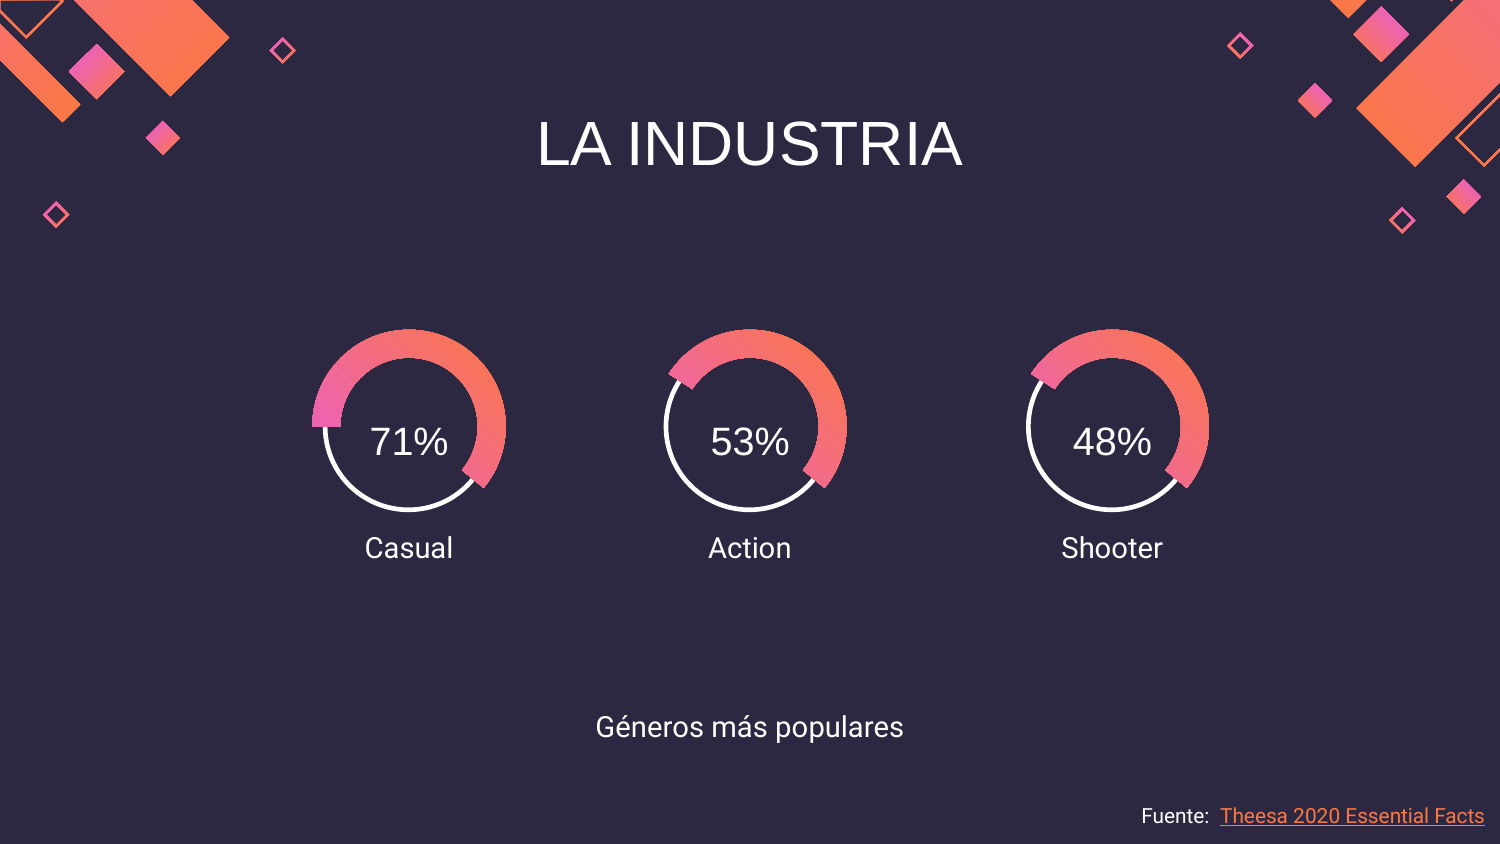

# LA INDUSTRIA

Casual

Action

Shooter

71%
53%
48%

Géneros más populares

Fuente:  Theesa 2020 Essential Facts